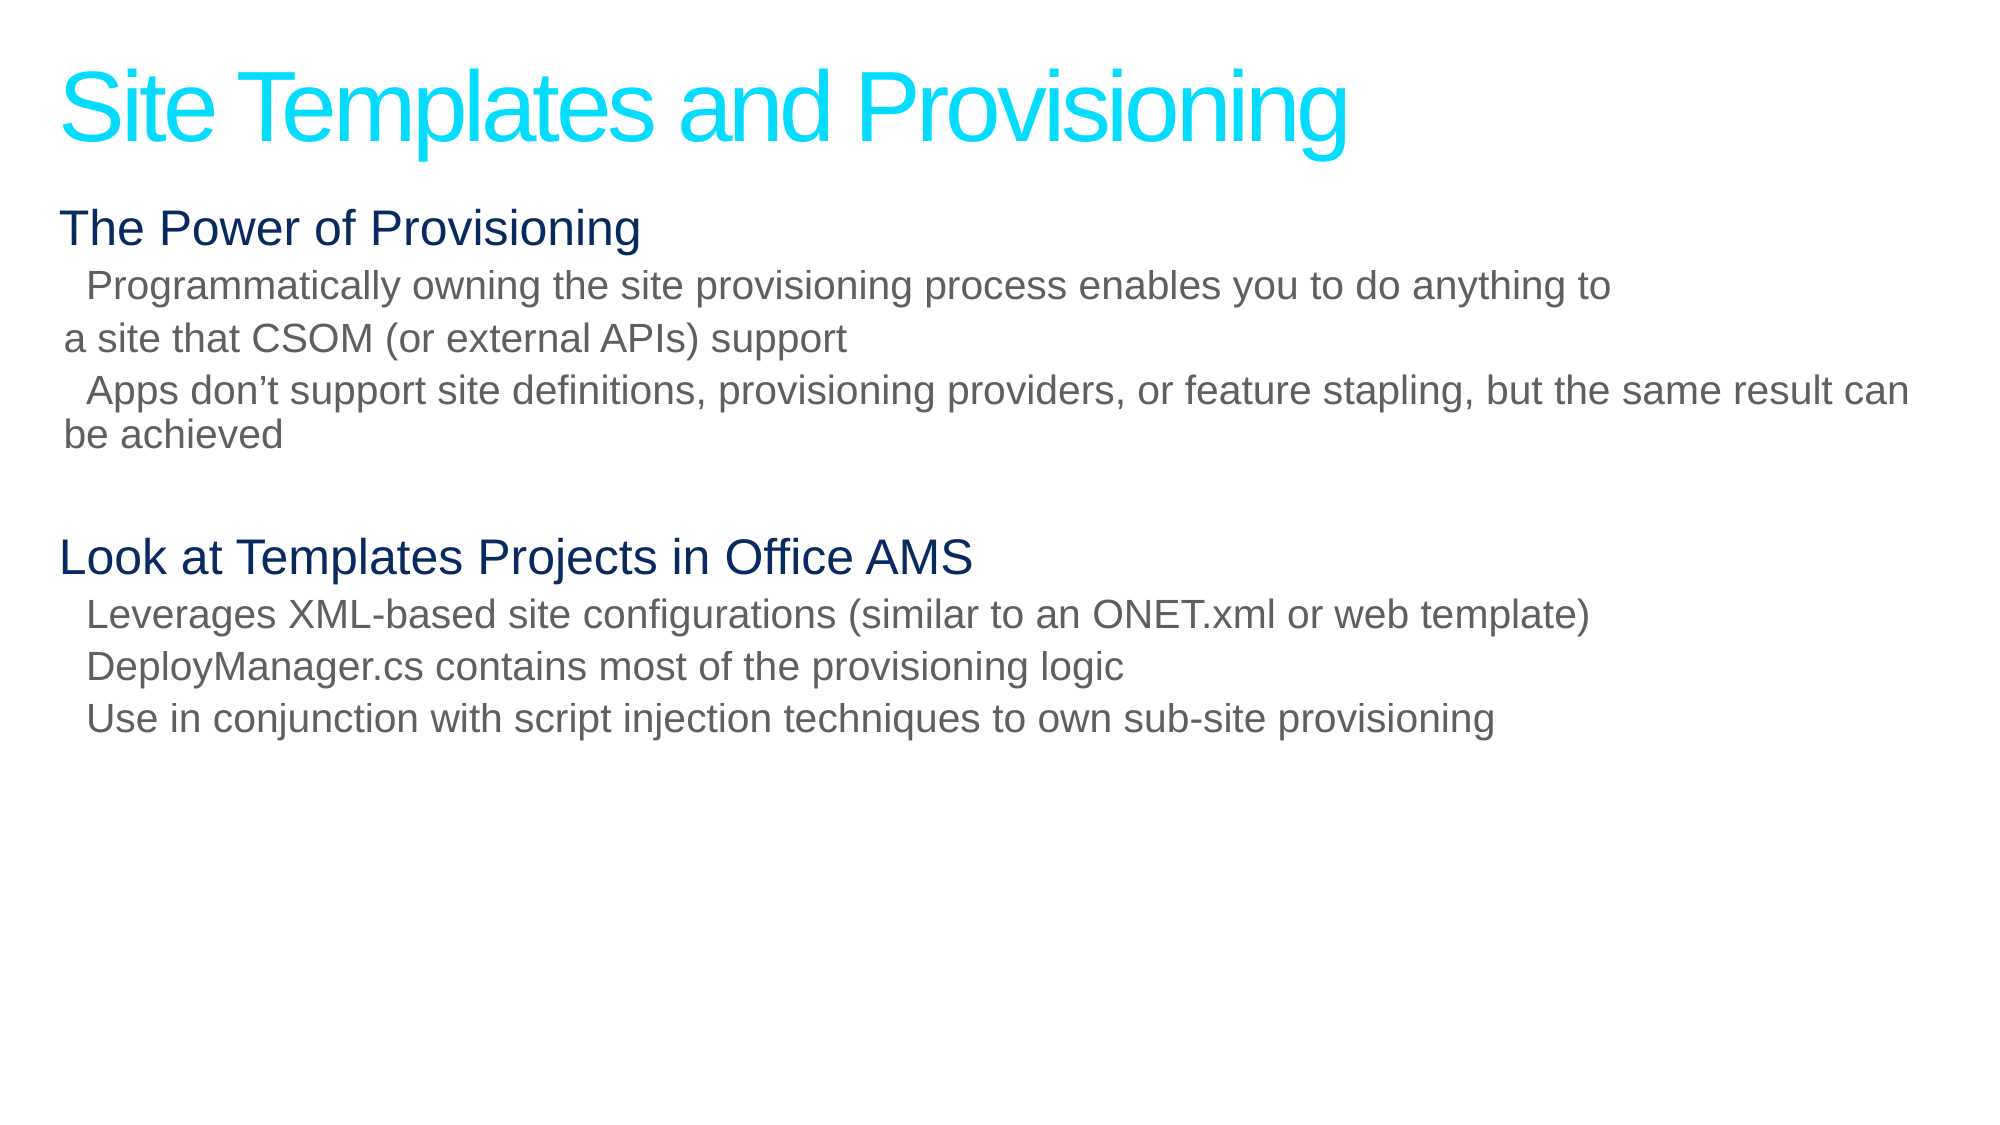

# Site Templates and Provisioning
The Power of Provisioning
  Programmatically owning the site provisioning process enables you to do anything to
a site that CSOM (or external APIs) support
  Apps don’t support site definitions, provisioning providers, or feature stapling, but the same result can be achieved

Look at Templates Projects in Office AMS
  Leverages XML-based site configurations (similar to an ONET.xml or web template)
  DeployManager.cs contains most of the provisioning logic
  Use in conjunction with script injection techniques to own sub-site provisioning